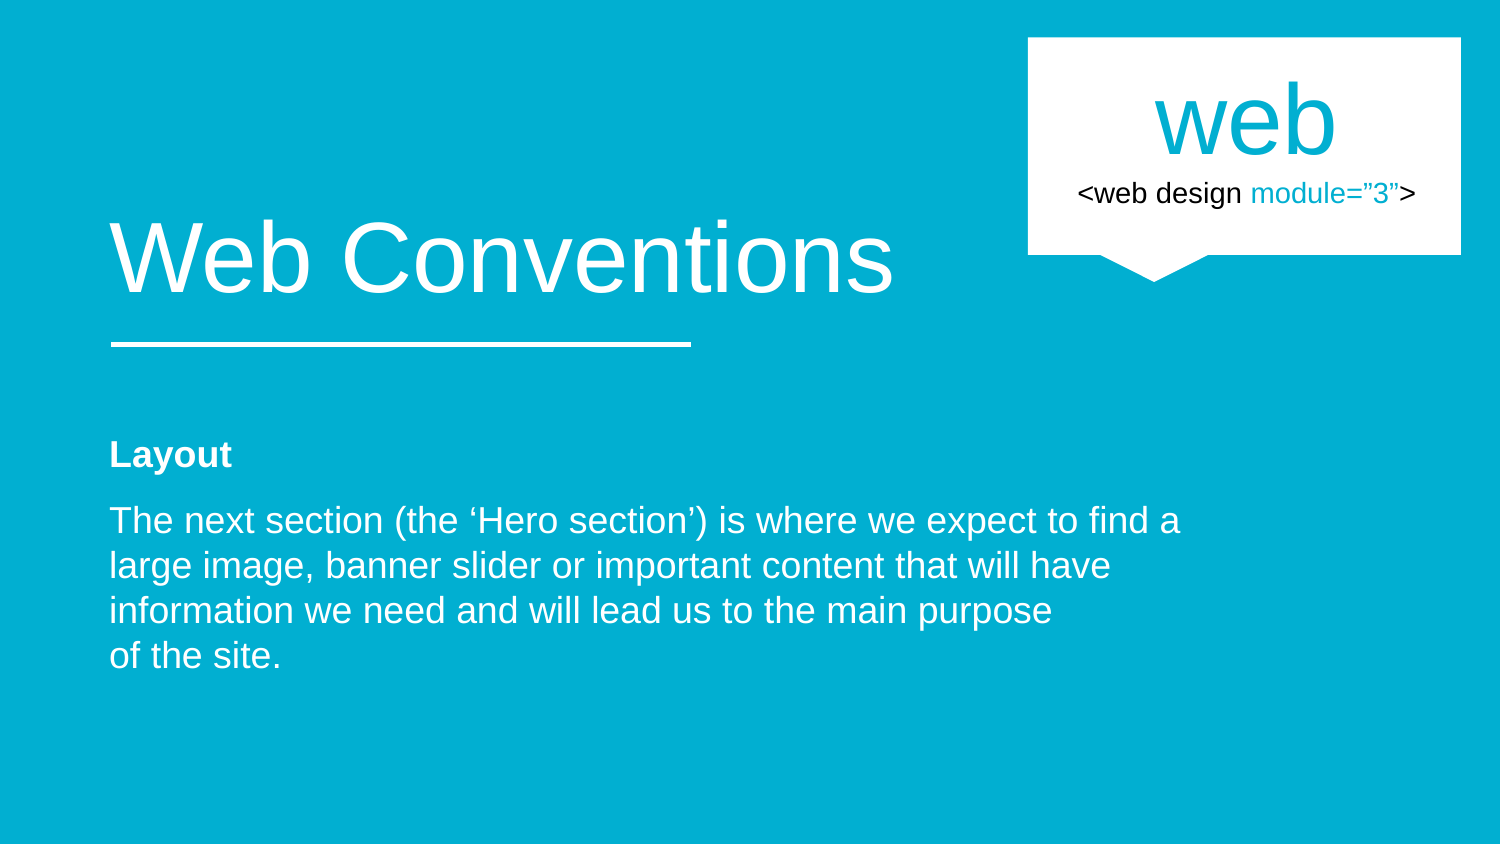

web
<web design module=”3”>
Web Conventions
Layout
The next section (the ‘Hero section’) is where we expect to find a large image, banner slider or important content that will have information we need and will lead us to the main purpose
of the site.